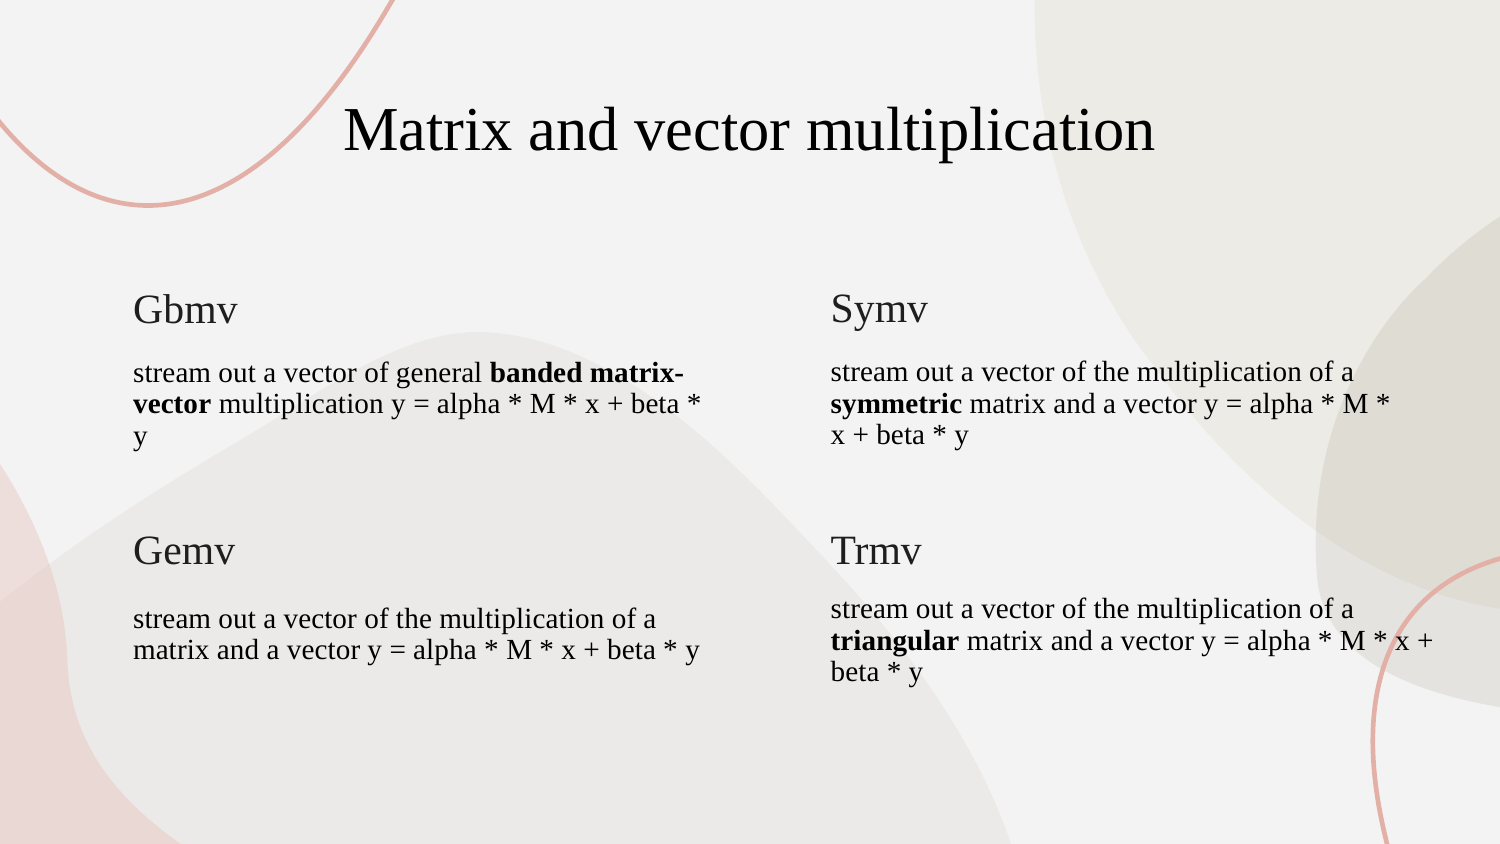

Matrix and vector multiplication
Symv
# Gbmv
stream out a vector of the multiplication of a symmetric matrix and a vector y = alpha * M * x + beta * y

stream out a vector of general banded matrix-vector multiplication y = alpha * M * x + beta * y

Gemv
Trmv
stream out a vector of the multiplication of a triangular matrix and a vector y = alpha * M * x + beta * y

stream out a vector of the multiplication of a matrix and a vector y = alpha * M * x + beta * y